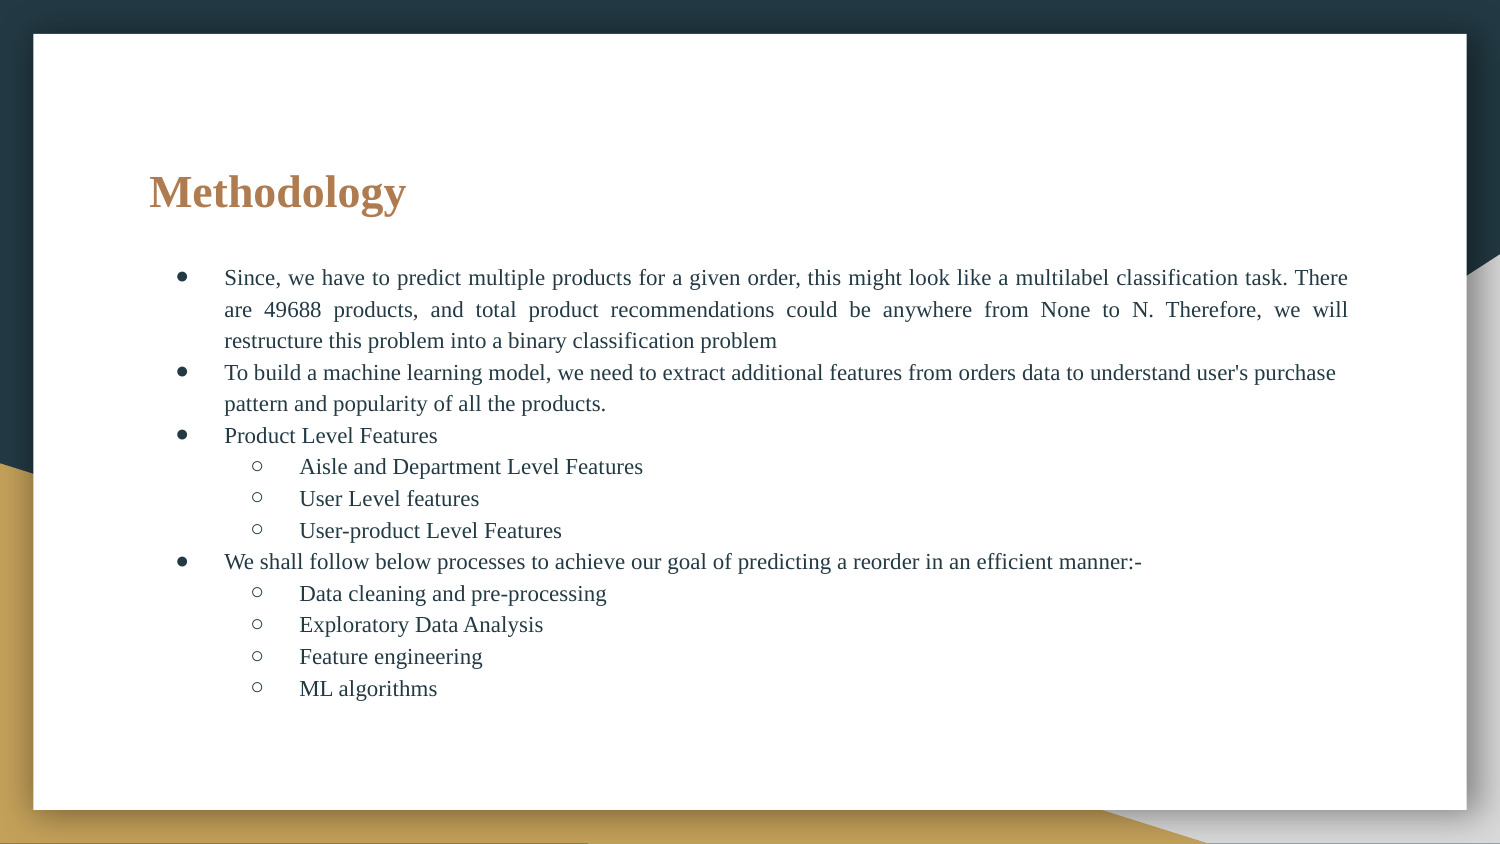

# Methodology

Since, we have to predict multiple products for a given order, this might look like a multilabel classification task. There are 49688 products, and total product recommendations could be anywhere from None to N. Therefore, we will restructure this problem into a binary classification problem
To build a machine learning model, we need to extract additional features from orders data to understand user's purchase pattern and popularity of all the products.
Product Level Features
Aisle and Department Level Features
User Level features
User-product Level Features
We shall follow below processes to achieve our goal of predicting a reorder in an efficient manner:-
Data cleaning and pre-processing
Exploratory Data Analysis
Feature engineering
ML algorithms